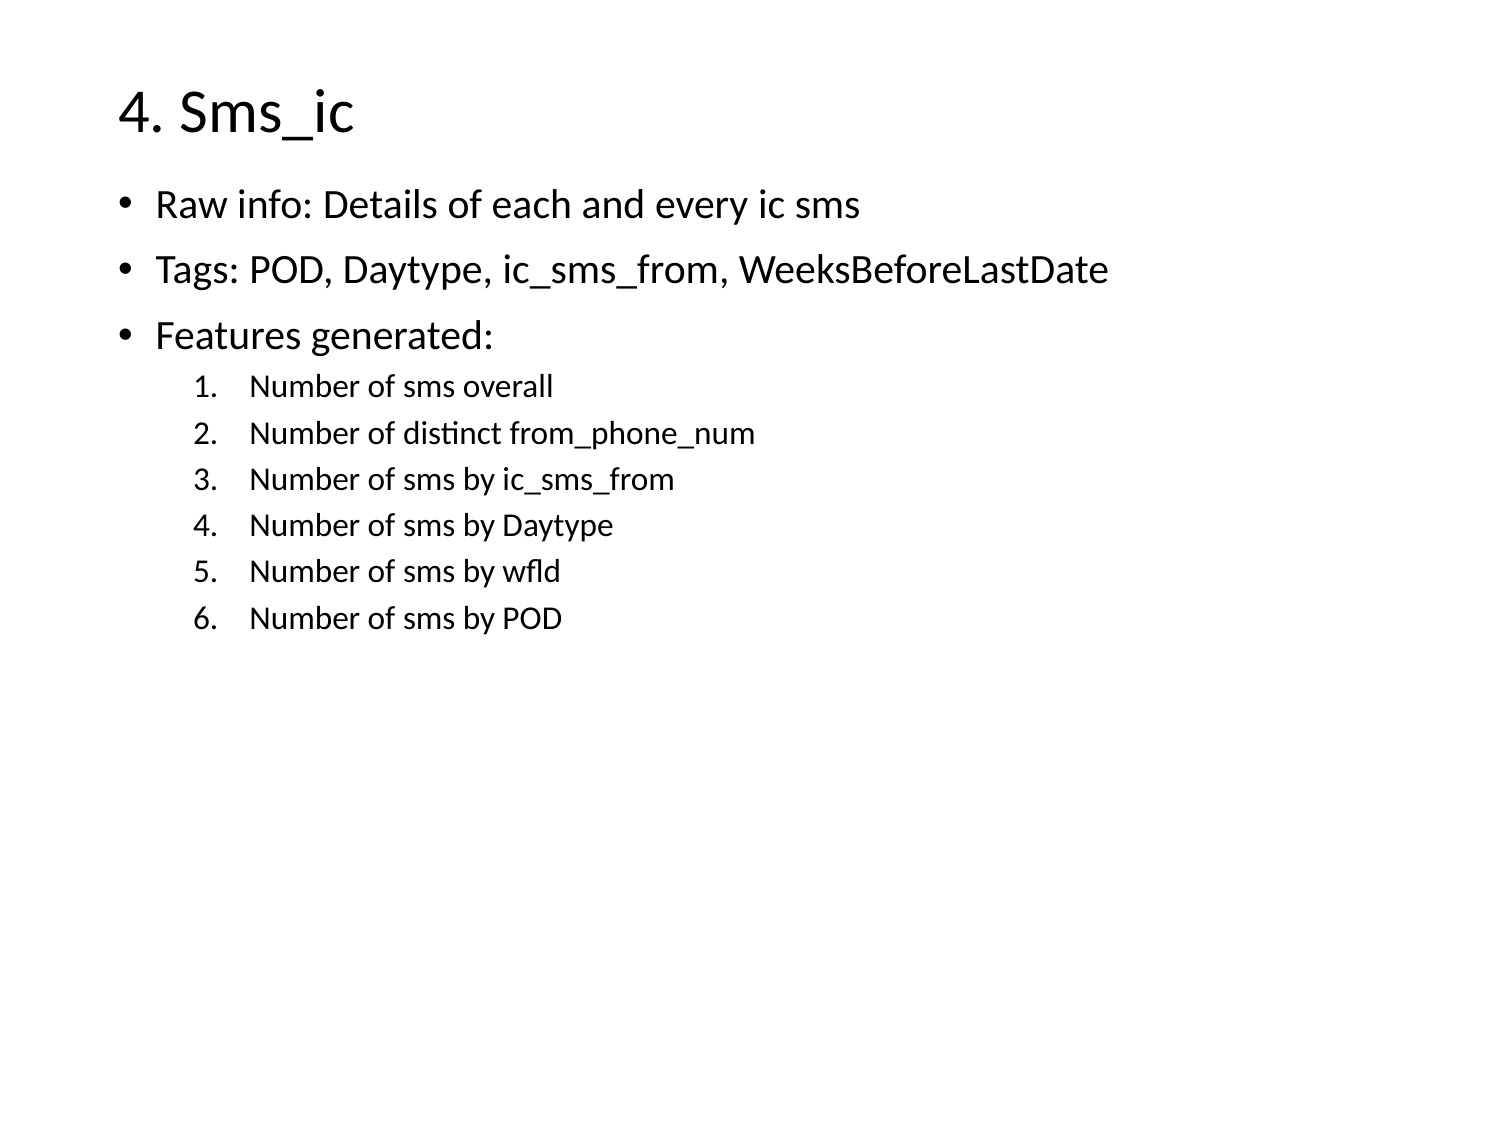

# 4. Sms_ic
Raw info: Details of each and every ic sms
Tags: POD, Daytype, ic_sms_from, WeeksBeforeLastDate
Features generated:
Number of sms overall
Number of distinct from_phone_num
Number of sms by ic_sms_from
Number of sms by Daytype
Number of sms by wfld
Number of sms by POD